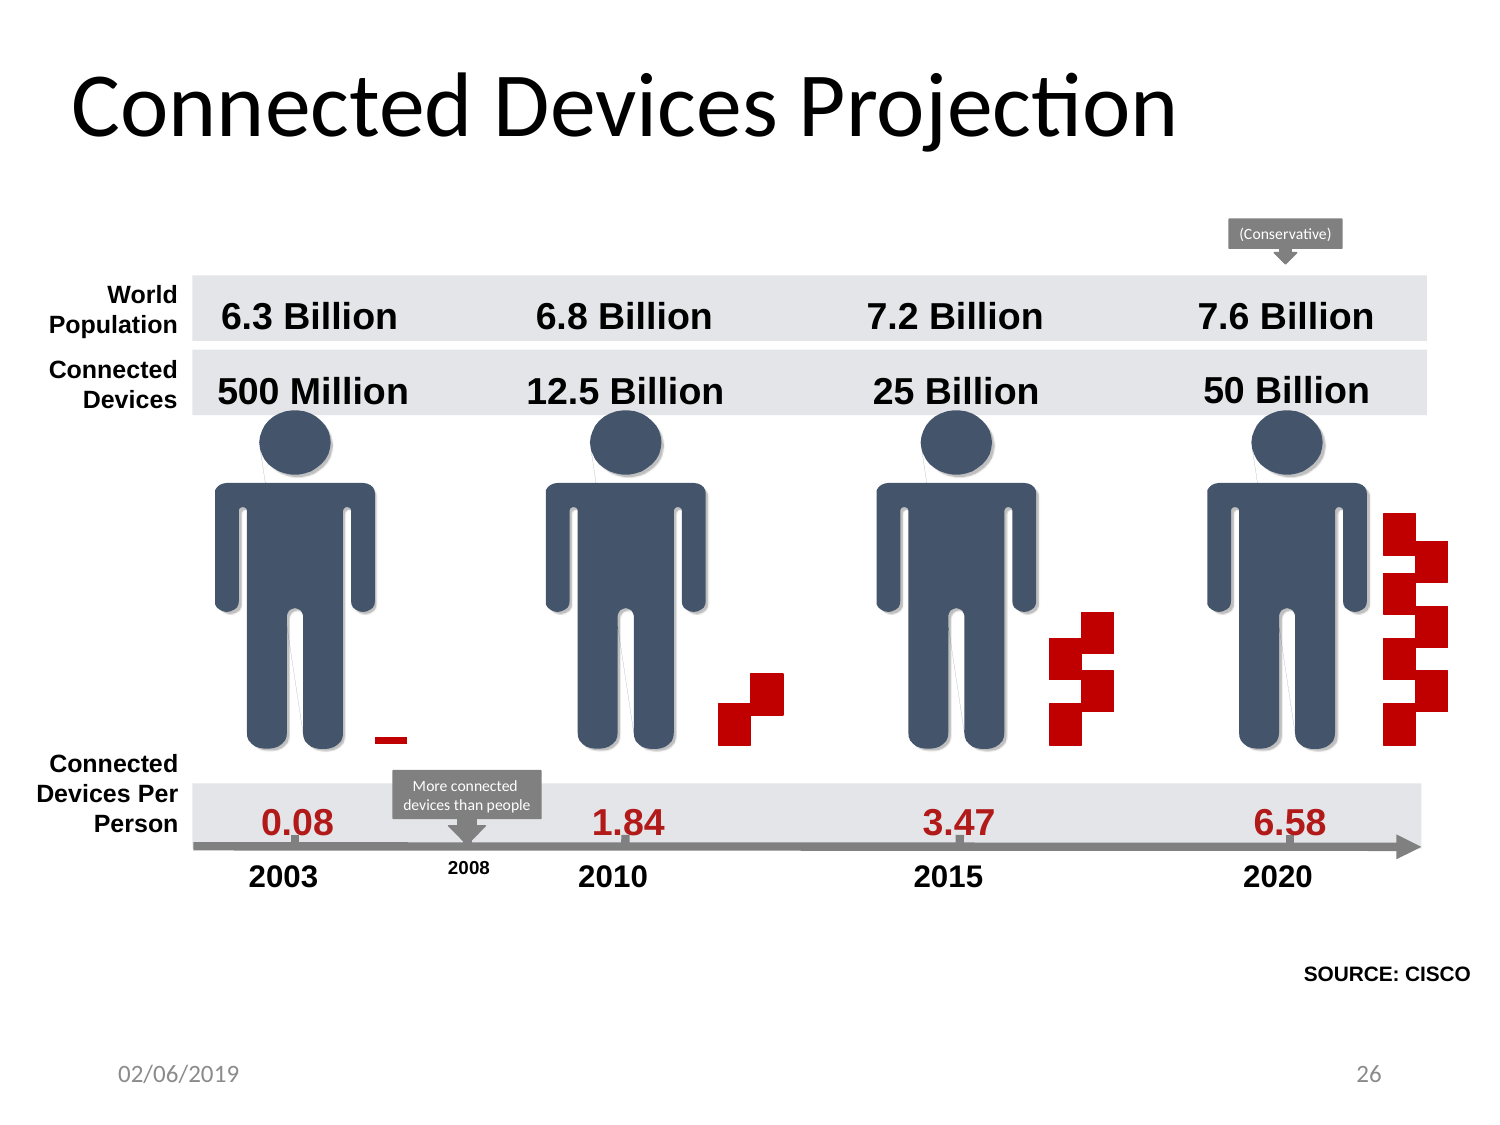

# Connected Devices Projection
(Conservative)
World Population

7.6 Billion

6.3 Billion

6.8 Billion

7.2 Billion

Connected Devices

50 Billion

500 Million

12.5 Billion

25 Billion

Connected Devices Per Person
More connected
devices than people

0.08

1.84

3.47

6.58

2003
2008
2010
2015
2020
SOURCE: CISCO
02/06/2019
26